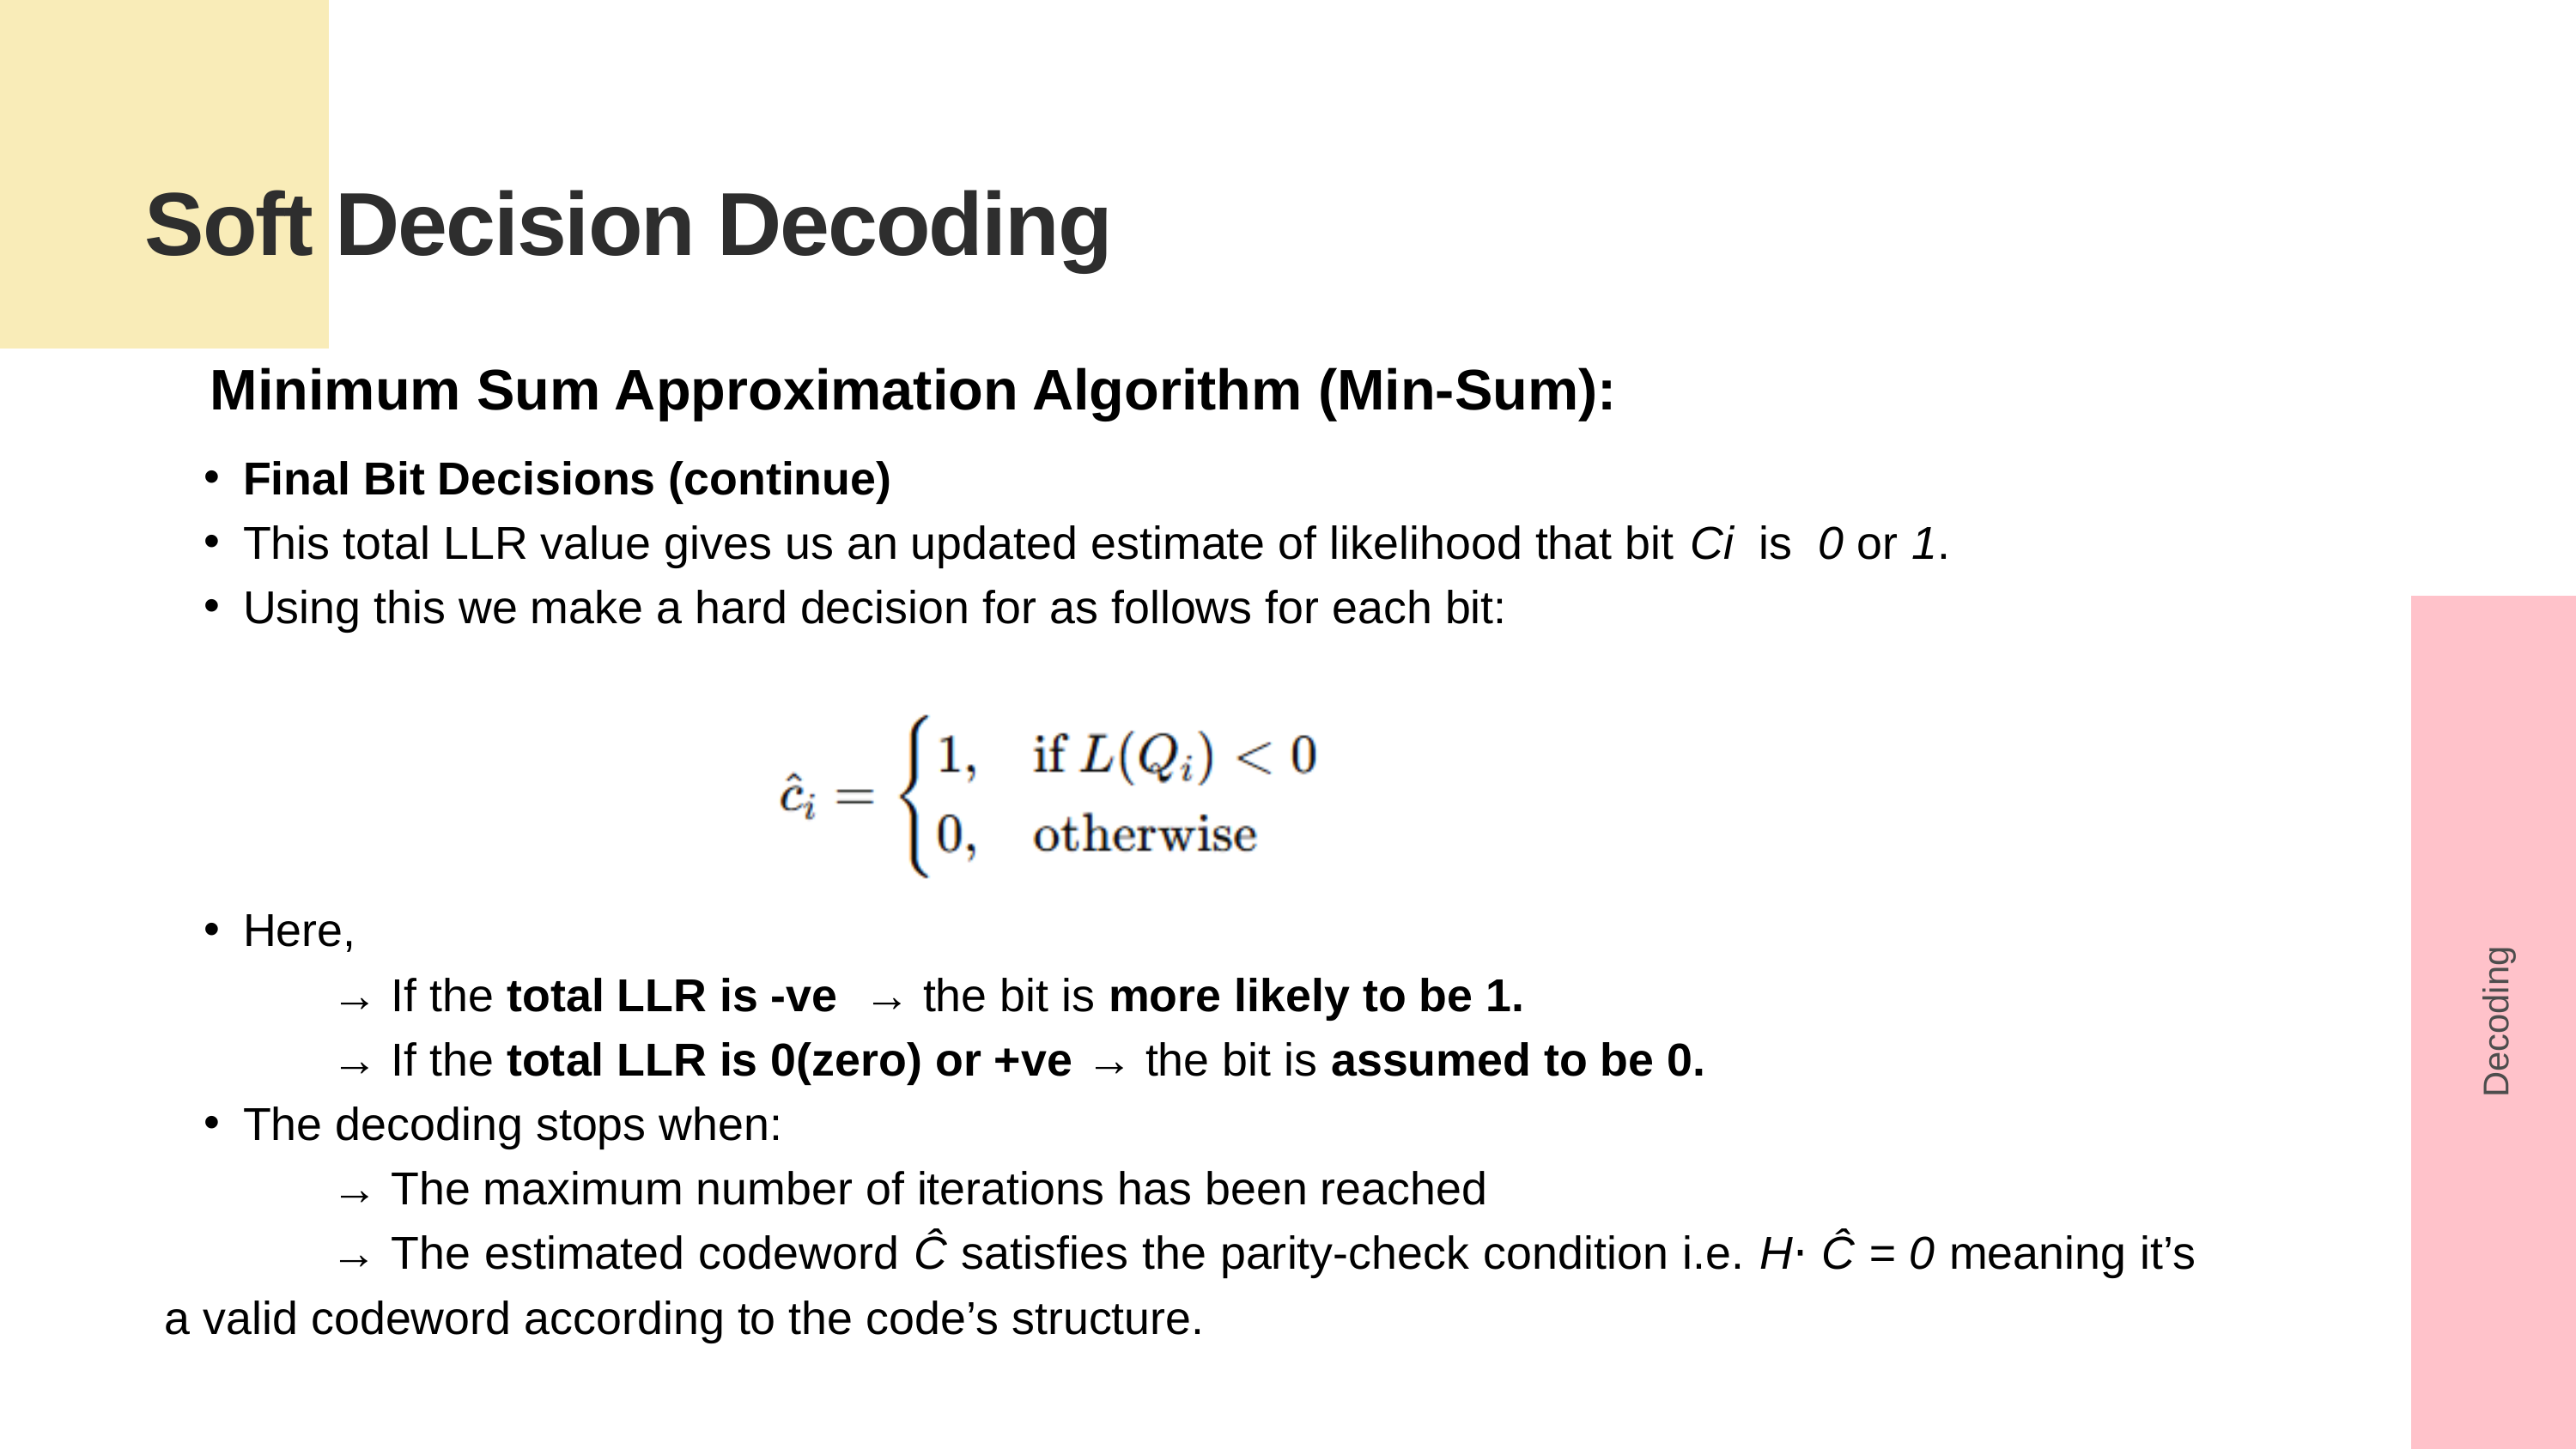

Soft Decision Decoding
      Minimum Sum Approximation Algorithm (Min-Sum):

Final Bit Decisions (continue)
This total LLR value gives us an updated estimate of likelihood that bit Ci  is  0 or 1.
Using this we make a hard decision for as follows for each bit:

Here,
             → If the total LLR is -ve  → the bit is more likely to be 1.
             → If the total LLR is 0(zero) or +ve → the bit is assumed to be 0.
The decoding stops when:
             → The maximum number of iterations has been reached
            → The estimated codeword Ĉ satisfies the parity-check condition i.e. H⋅ Ĉ = 0 meaning it’s a valid codeword according to the code’s structure.

Decoding